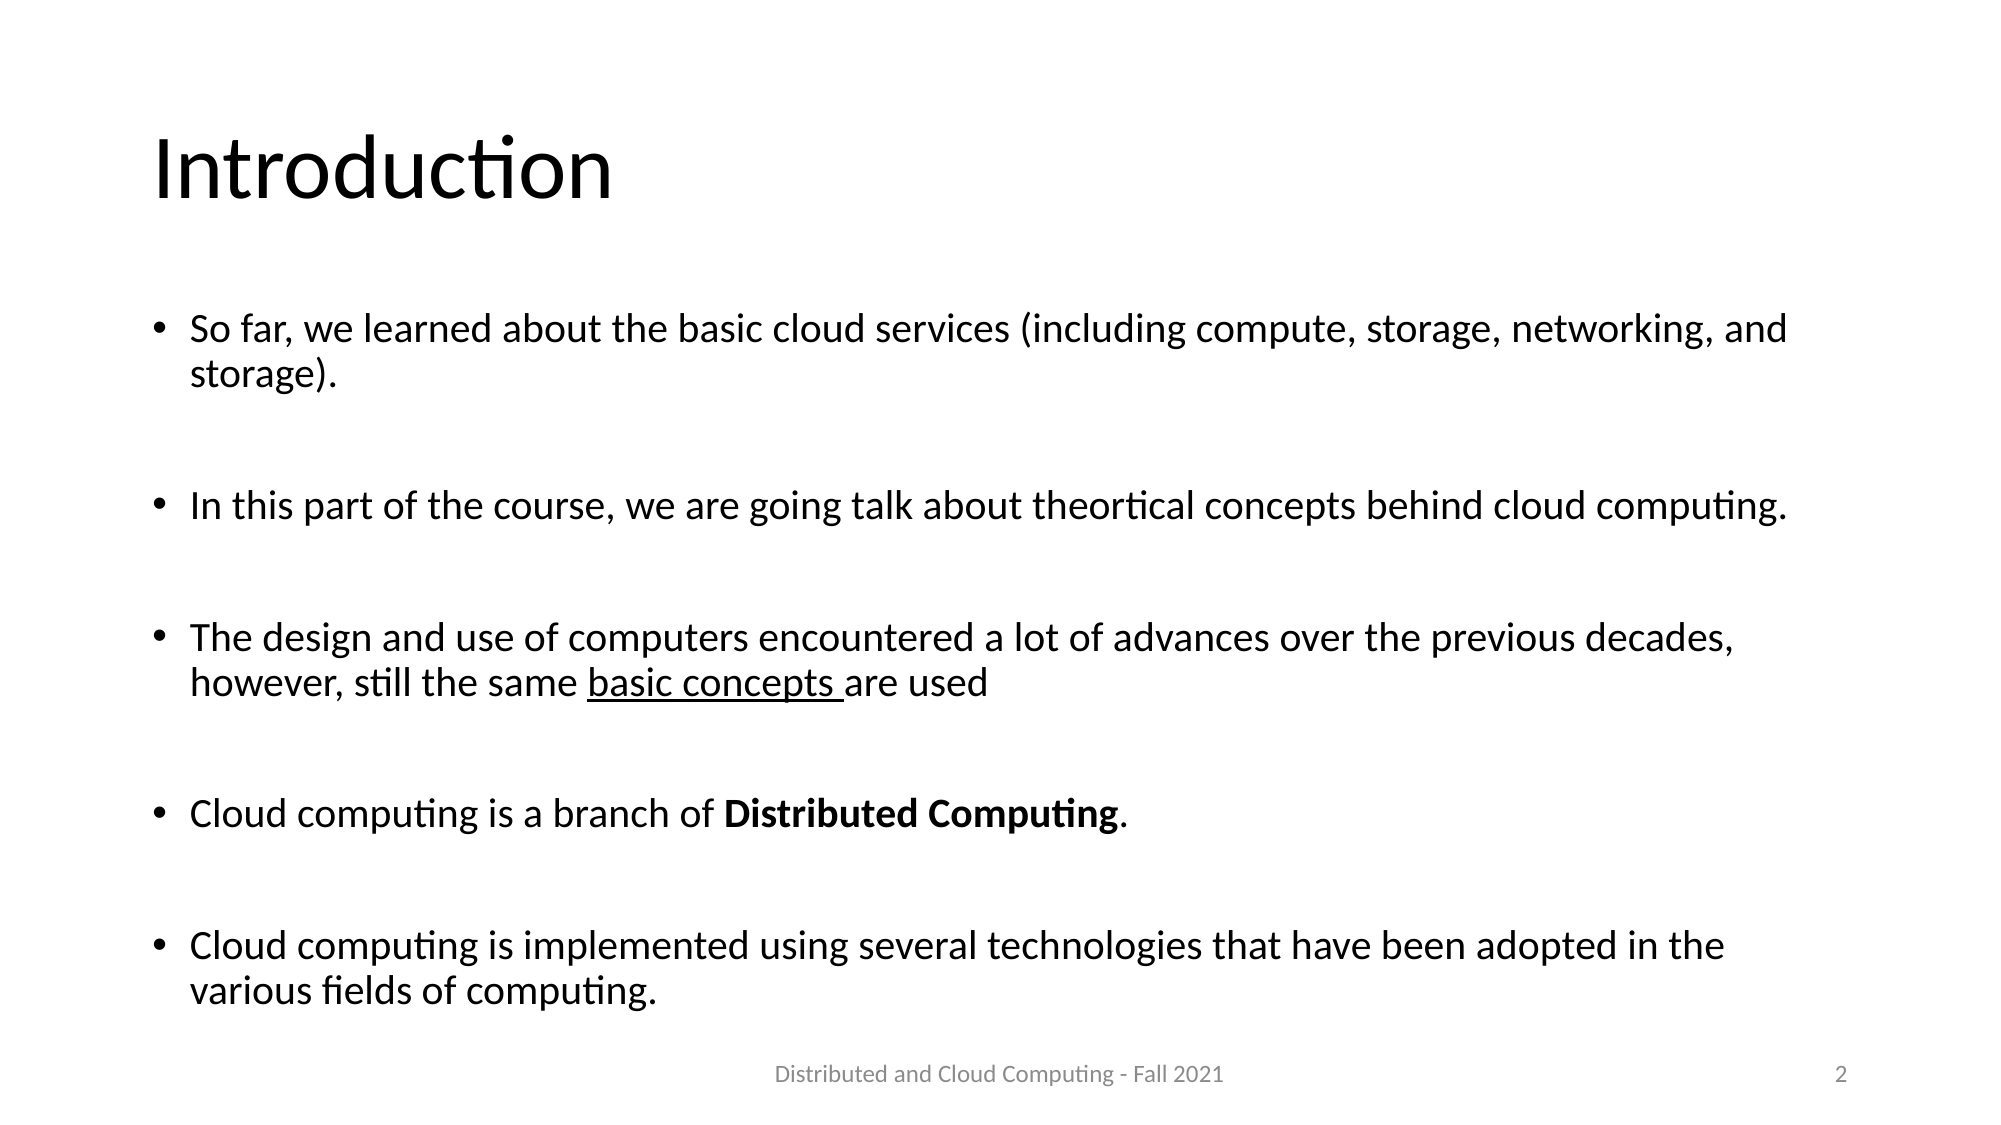

# Introduction
So far, we learned about the basic cloud services (including compute, storage, networking, and storage).

In this part of the course, we are going talk about theortical concepts behind cloud computing.

The design and use of computers encountered a lot of advances over the previous decades, however, still the same basic concepts are used

Cloud computing is a branch of Distributed Computing.

Cloud computing is implemented using several technologies that have been adopted in the various fields of computing.

Distributed and Cloud Computing - Fall 2021
2